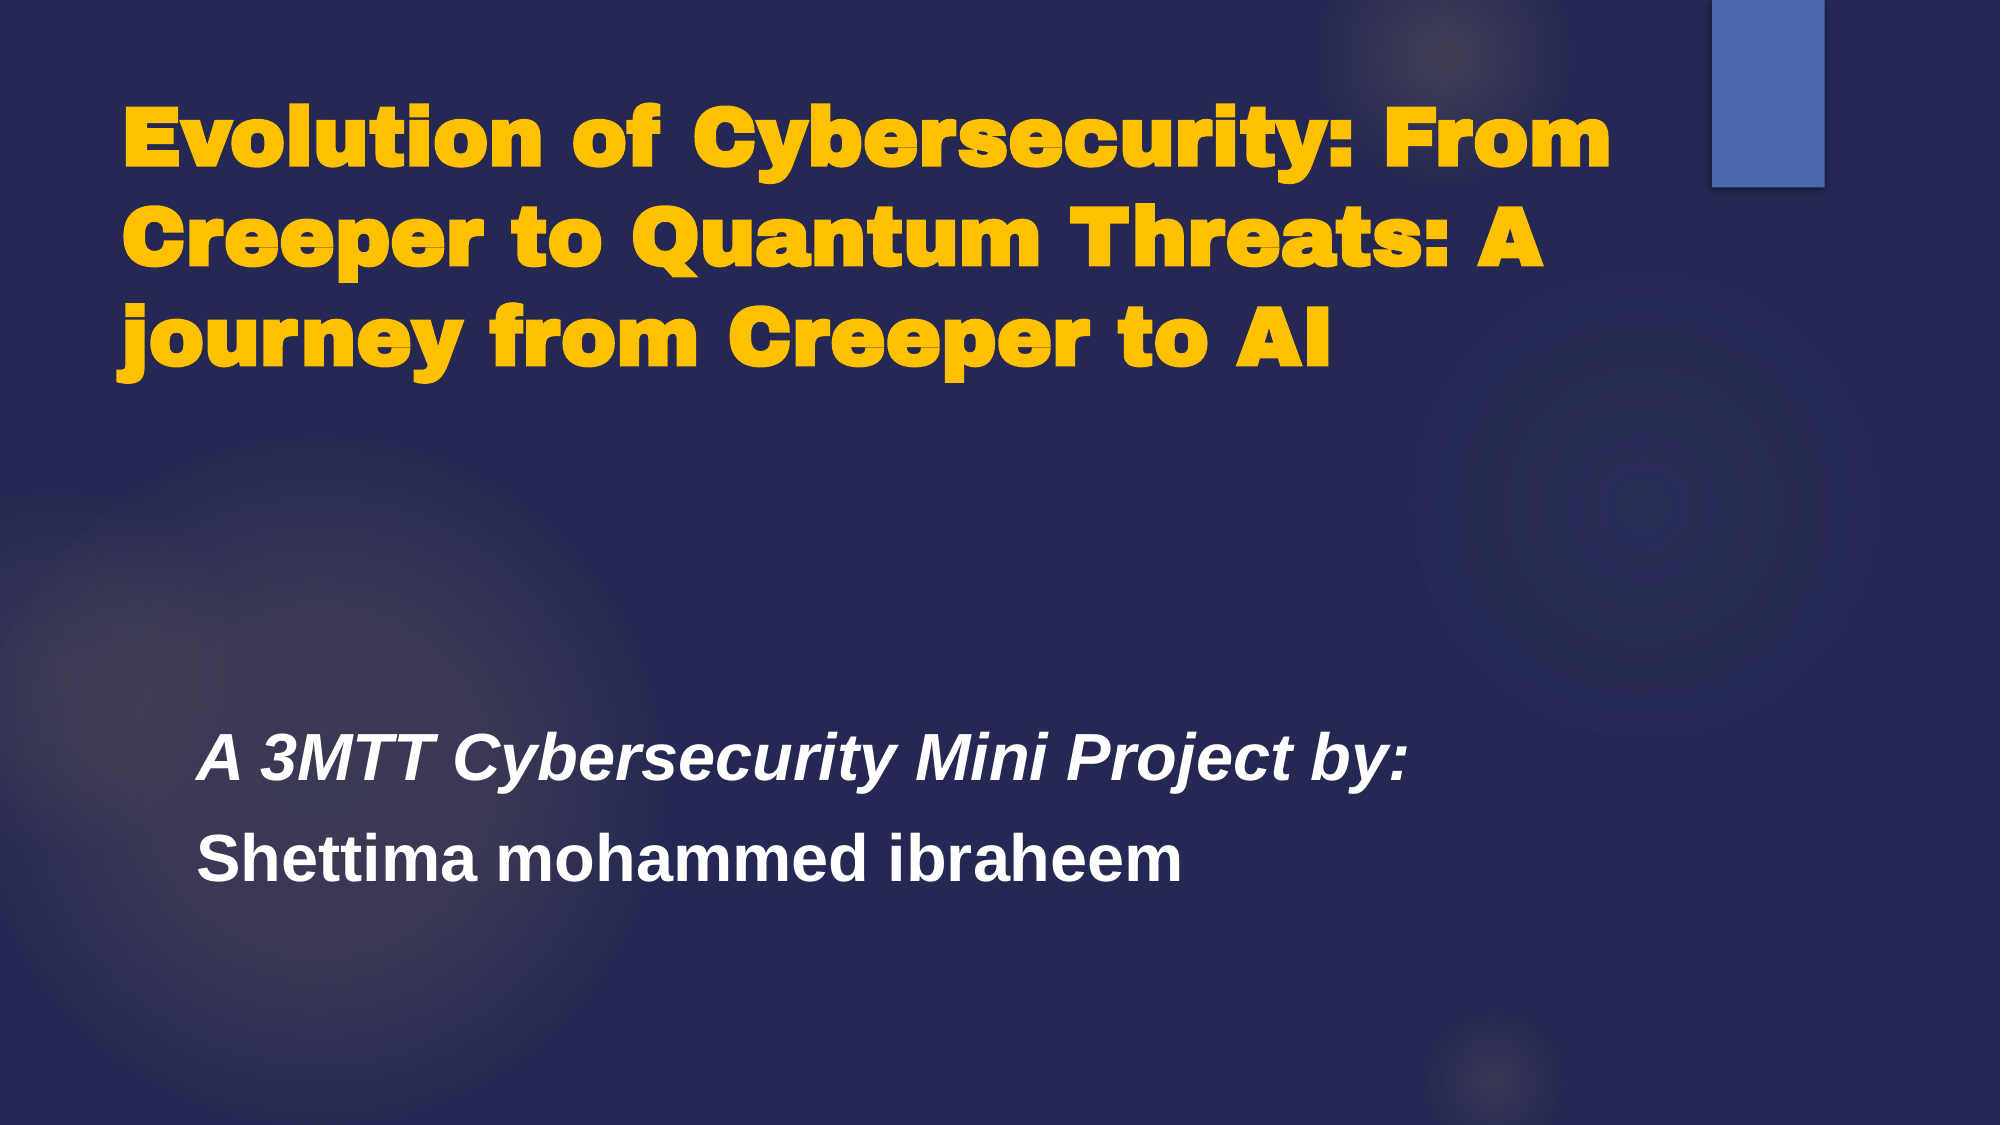

# Evolution of Cybersecurity: From Creeper to Quantum Threats: A journey from Creeper to AI
A 3MTT Cybersecurity Mini Project by:
Shettima mohammed ibraheem